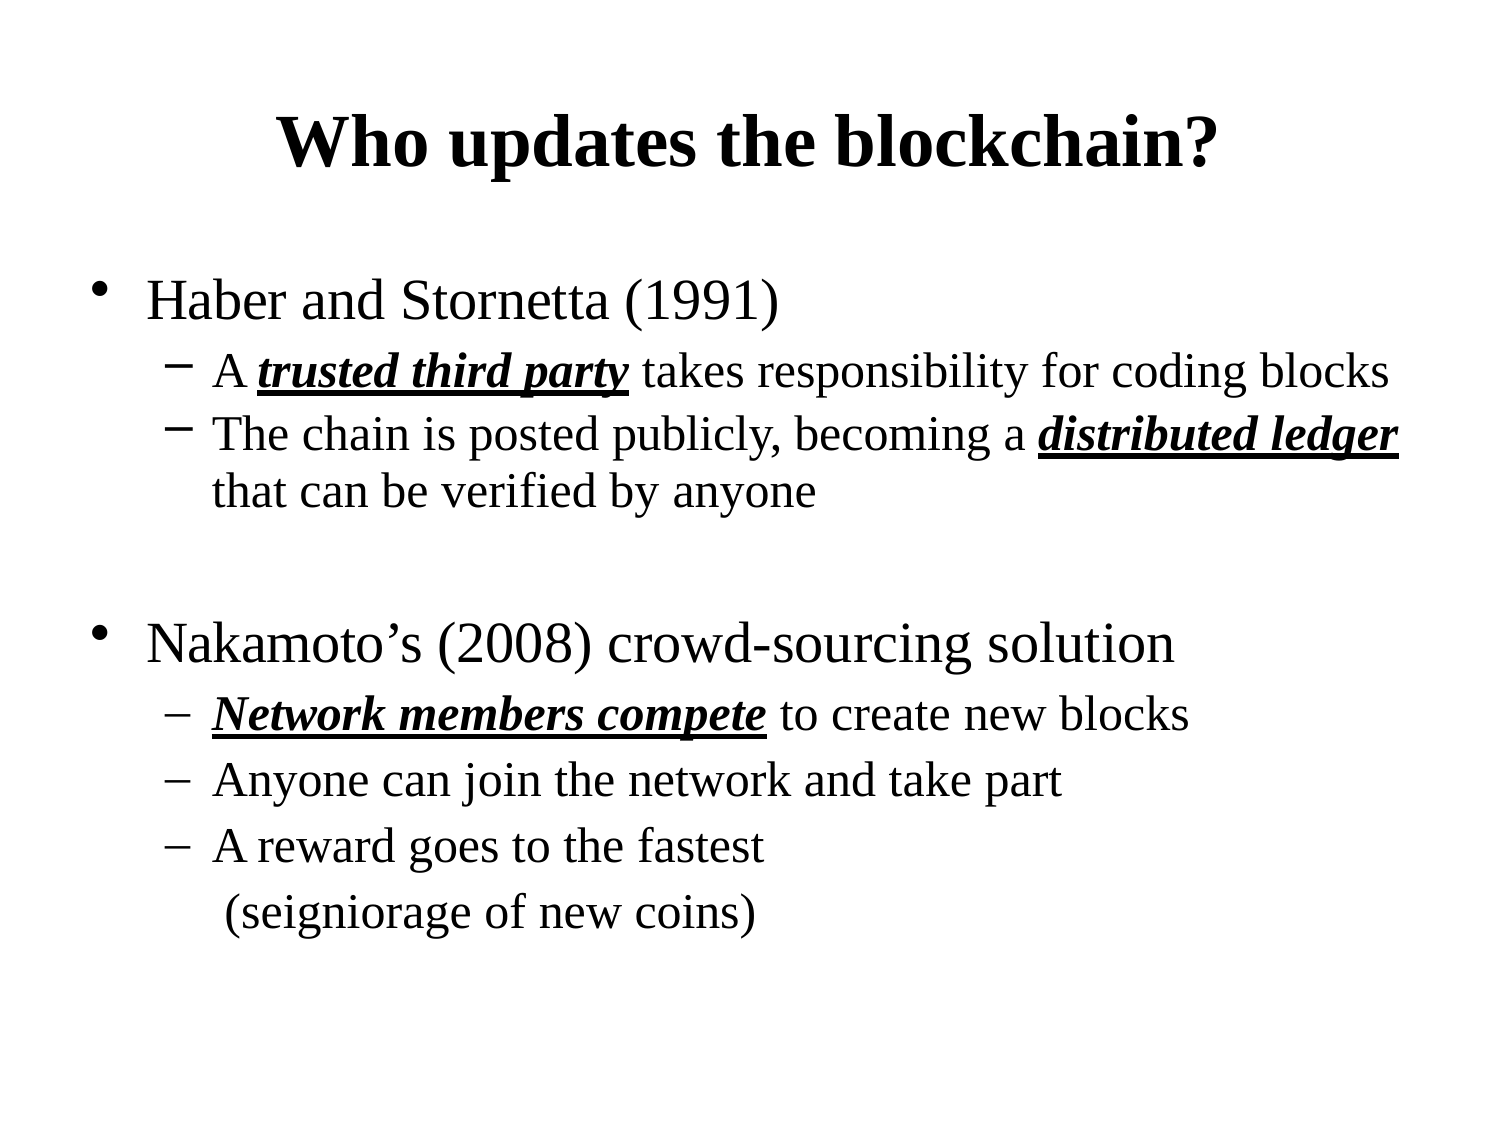

# Who updates the blockchain?
Haber and Stornetta (1991)
A trusted third party takes responsibility for coding blocks
The chain is posted publicly, becoming a distributed ledger
that can be verified by anyone

Nakamoto’s (2008) crowd-sourcing solution
Network members compete to create new blocks
Anyone can join the network and take part
A reward goes to the fastest  (seigniorage of new coins)